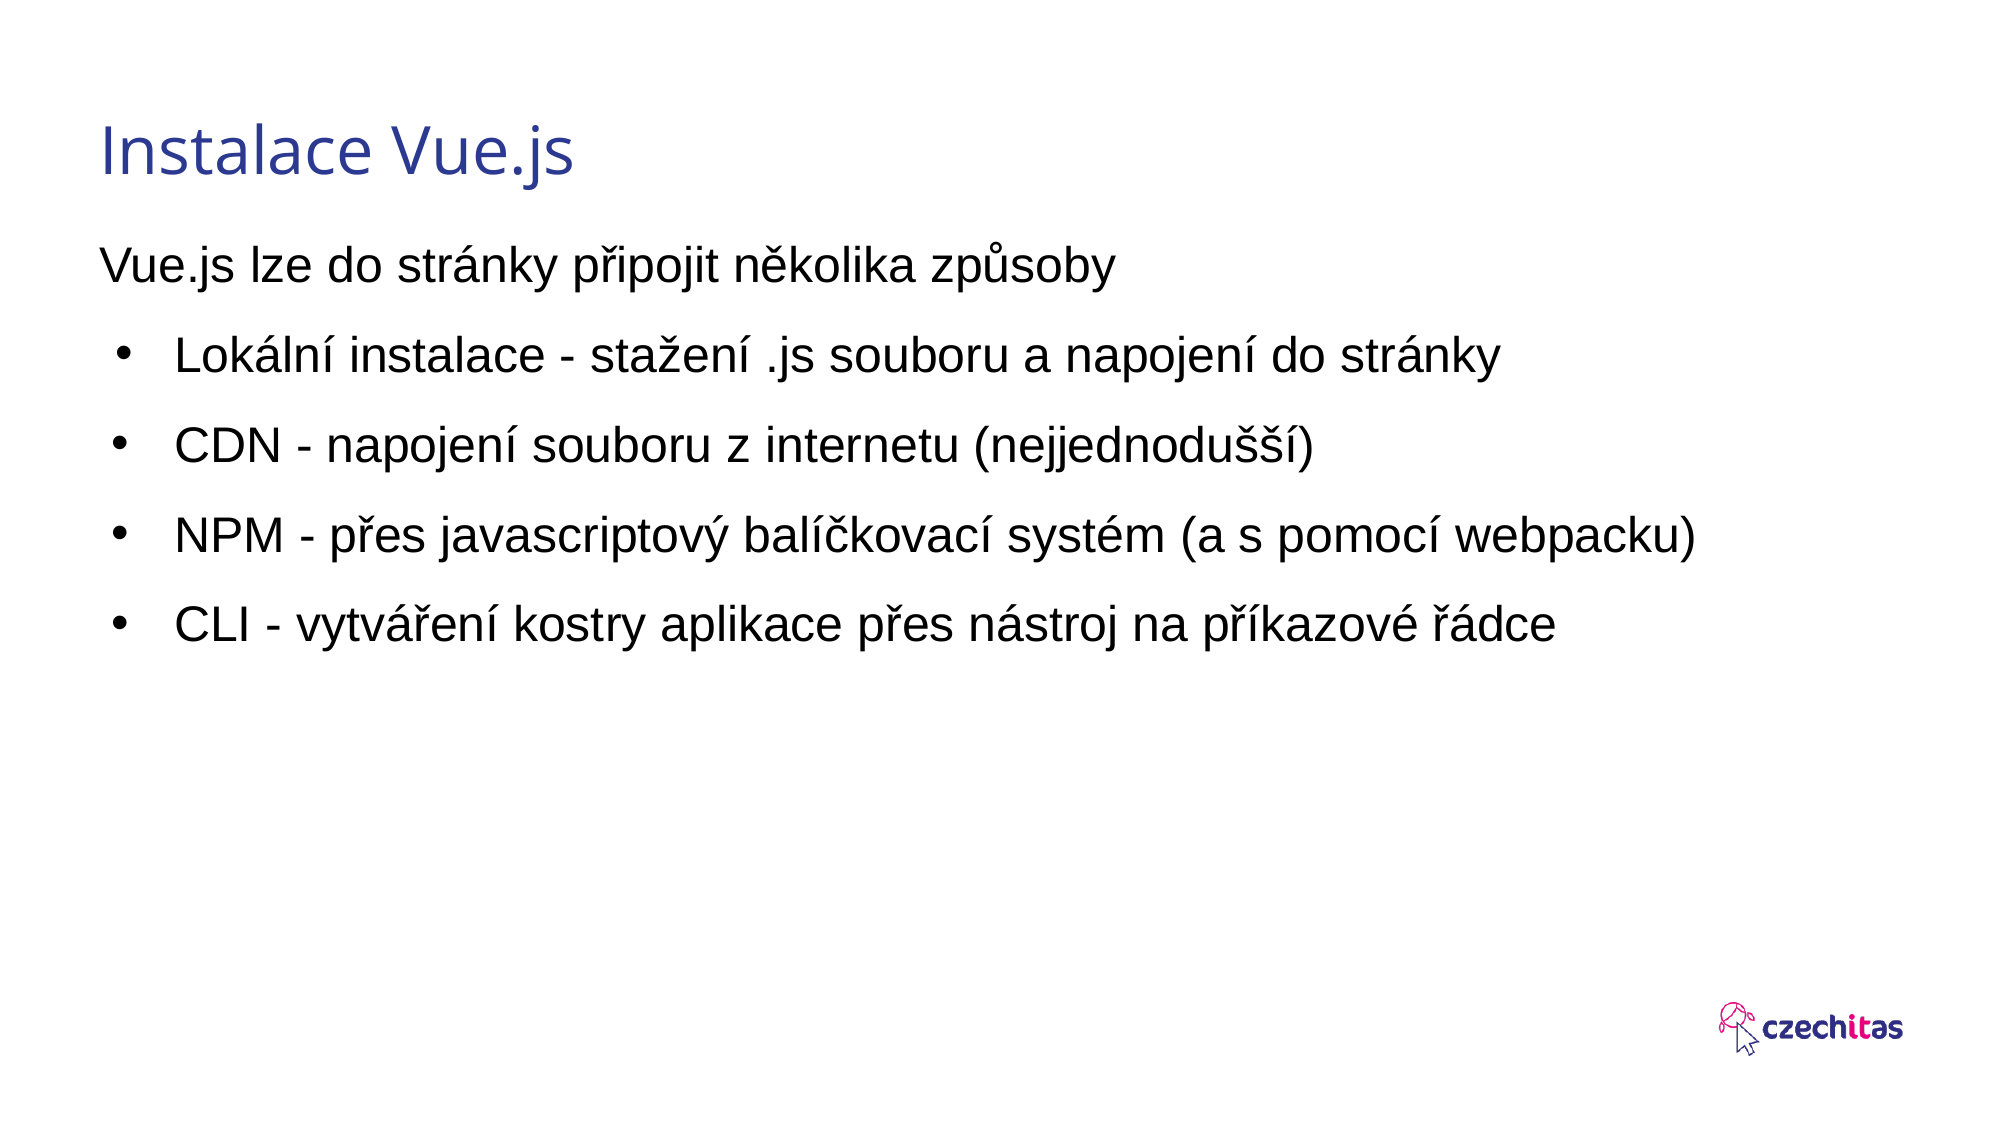

# Instalace Vue.js
Vue.js lze do stránky připojit několika způsoby
Lokální instalace - stažení .js souboru a napojení do stránky
CDN - napojení souboru z internetu (nejjednodušší)
NPM - přes javascriptový balíčkovací systém (a s pomocí webpacku)
CLI - vytváření kostry aplikace přes nástroj na příkazové řádce